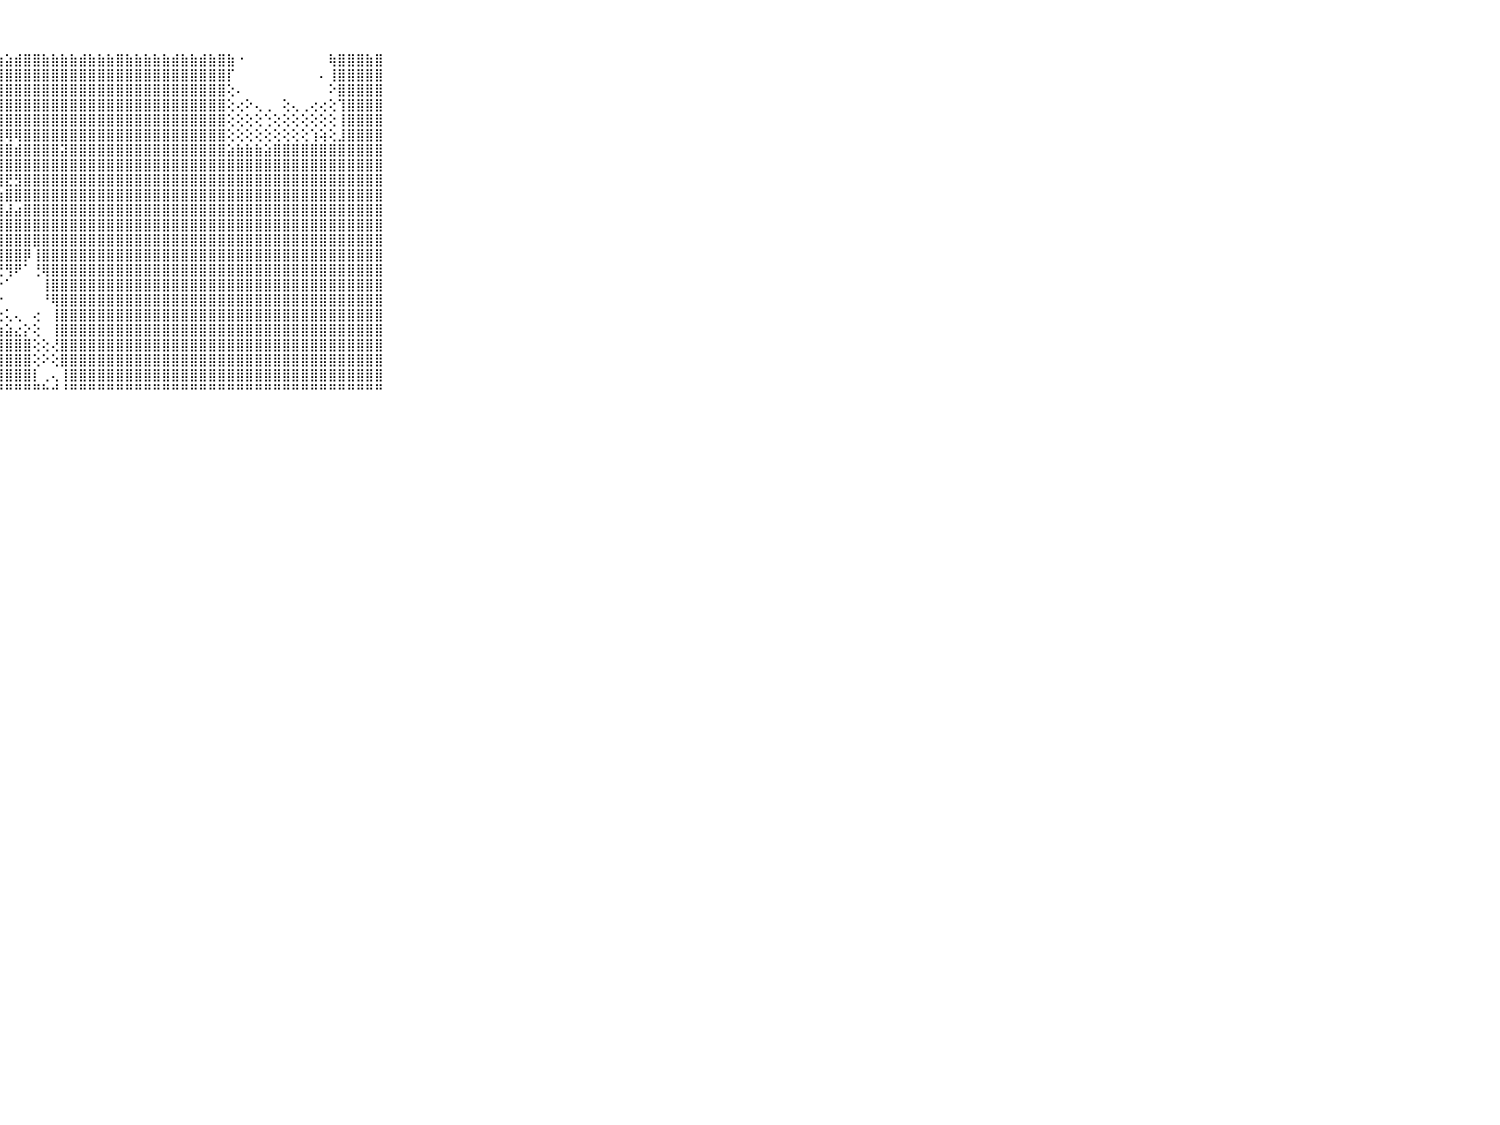

⠀⠀⠀⠀⠀⠀⠀⠀⠀⠀⠀⢕⢕⡔⢄⢀⢄⡔⠰⠗⠐⠀⠀⠀⢄⢰⣴⣰⣵⣾⣿⣿⣷⣷⣷⣷⣾⣷⣷⣷⣿⣷⣷⣷⣷⣷⣾⣷⣷⣾⣷⣿⣷⠐⠀⠀⠀⠀⠀⠀⠀⠀⠀⢷⣿⣿⣿⣷⣿⠀⠀⠀⠀⠀⠀⠀⠀⠀⠀⠀⠀
⠀⠀⠀⠀⠀⠀⠀⠀⠀⠀⠀⢟⢏⢅⣱⢕⡕⢟⢕⢔⢕⢔⢕⢕⢱⣾⣿⣿⣿⣿⣿⣿⣿⣿⣿⣿⣿⣿⣿⣿⣿⣿⣿⣿⣿⣿⣿⣿⣿⣿⣿⣿⡏⠀⠀⠀⠀⠀⠀⠀⠀⠀⠄⢸⣿⣿⣿⣿⣿⠀⠀⠀⠀⠀⠀⠀⠀⠀⠀⠀⠀
⠀⠀⠀⠀⠀⠀⠀⠀⠀⠀⠀⣵⣕⢕⢯⢵⣵⣵⣵⣵⣾⣾⣿⣿⣷⣾⣿⣿⣿⣿⣿⣿⣿⣿⣿⣿⣿⣿⣿⣿⣿⣿⣿⣿⣿⣿⣿⣿⣿⣿⣿⣿⢕⠄⠀⠀⠀⠀⠀⠀⠀⠀⠀⠕⣿⣿⣿⣿⣿⠀⠀⠀⠀⠀⠀⠀⠀⠀⠀⠀⠀
⠀⠀⠀⠀⠀⠀⠀⠀⠀⠀⠀⣿⣿⢕⢕⢕⢻⣿⣿⣿⣿⣿⣿⣿⣿⣿⣿⣿⣿⣿⣿⣿⣿⣿⣿⣿⣿⣿⣿⣿⣿⣿⣿⣿⣿⣿⣿⣿⣿⣿⣿⣿⢕⢔⠕⢄⢀⠀⢕⢄⢀⢔⢔⢕⢹⣿⣿⣿⣿⠀⠀⠀⠀⠀⠀⠀⠀⠀⠀⠀⠀
⠀⠀⠀⠀⠀⠀⠀⠀⠀⠀⠀⣿⣿⡇⢕⢕⣿⣿⣿⣿⣿⣿⣿⣿⣿⣿⣿⣿⣿⣿⣿⣿⣿⣿⣿⣿⣿⣿⣿⣿⣿⣿⣿⣿⣿⣿⣿⣿⣿⣿⣿⣿⢕⢕⢕⢕⢑⢕⢕⢕⢕⢕⢕⢕⢸⣿⣿⣿⣿⠀⠀⠀⠀⠀⠀⠀⠀⠀⠀⠀⠀
⠀⠀⠀⠀⠀⠀⠀⠀⠀⠀⠀⢸⣿⣧⢔⢕⢹⣿⣿⣿⣿⣿⣿⣿⣿⣿⣿⣿⢿⢿⣿⣿⣿⣿⣿⣿⣿⣿⣿⣿⣿⣿⣿⣿⣿⣿⣿⣿⣿⣿⣿⣿⢕⢕⢕⢕⢕⢕⢕⢕⢕⢱⢵⢕⣸⣿⣿⣿⣿⠀⠀⠀⠀⠀⠀⠀⠀⠀⠀⠀⠀
⠀⠀⠀⠀⠀⠀⠀⠀⠀⠀⠀⣿⣿⣿⣇⢕⢸⣿⣿⣿⣿⣟⣹⣿⣿⣿⣿⣿⣿⣾⣿⣿⣿⣿⣽⣿⣿⣿⣿⣿⣿⣿⣿⣿⣿⣿⣿⣿⣿⣿⣿⣿⣵⣷⣷⣷⣵⣿⣿⣿⣿⣿⣿⣿⣿⣿⣿⣿⣿⠀⠀⠀⠀⠀⠀⠀⠀⠀⠀⠀⠀
⠀⠀⠀⠀⠀⠀⠀⠀⠀⠀⠀⣿⣿⣿⣿⣷⣵⣿⣿⣿⣿⣿⣿⣿⣿⣿⣿⣿⣿⣿⣿⣿⣿⣿⣿⣿⣿⣿⣿⣿⣿⣿⣿⣿⣿⣿⣿⣿⣿⣿⣿⣿⣿⣿⣿⣿⣿⣿⣿⣿⣿⣿⣿⣿⣿⣿⣿⣿⣿⠀⠀⠀⠀⠀⠀⠀⠀⠀⠀⠀⠀
⠀⠀⠀⠀⠀⠀⠀⠀⠀⠀⠀⣿⣿⣿⣿⣿⣿⣿⣿⣿⣿⣿⣿⣿⣿⣿⣿⣿⣟⣻⣿⣿⣿⣿⣿⣿⣿⣿⣿⣿⣿⣿⣿⣿⣿⣿⣿⣿⣿⣿⣿⣿⣿⣿⣿⣿⣿⣿⣿⣿⣿⣿⣿⣿⣿⣿⣿⣿⣿⠀⠀⠀⠀⠀⠀⠀⠀⠀⠀⠀⠀
⠀⠀⠀⠀⠀⠀⠀⠀⠀⠀⠀⣿⣿⣿⣿⣿⣿⣿⣿⣿⣿⣿⣿⣿⣿⣿⣿⣷⣿⣿⣿⣿⣿⣿⣿⣿⣿⣿⣿⣿⣿⣿⣿⣿⣿⣿⣿⣿⣿⣿⣿⣿⣿⣿⣿⣿⣿⣿⣿⣿⣿⣿⣿⣿⣿⣿⣿⣿⣿⠀⠀⠀⠀⠀⠀⠀⠀⠀⠀⠀⠀
⠀⠀⠀⠀⠀⠀⠀⠀⠀⠀⠀⣿⣿⣿⣿⣿⣿⣿⣯⣿⣿⣿⣿⣿⣛⣟⣟⣿⣼⣴⣿⣿⣿⣿⣿⣿⣿⣿⣿⣿⣿⣿⣿⣿⣿⣿⣿⣿⣿⣿⣿⣿⣿⣿⣿⣿⣿⣿⣿⣿⣿⣿⣿⣿⣿⣿⣿⣿⣿⠀⠀⠀⠀⠀⠀⠀⠀⠀⠀⠀⠀
⠀⠀⠀⠀⠀⠀⠀⠀⠀⠀⠀⣿⣿⣿⣿⣿⣿⣇⢹⣿⣿⣿⣿⣿⣿⣿⣿⣿⣿⣿⣿⣿⣿⣿⣿⣿⣿⣿⣿⣿⣿⣿⣿⣿⣿⣿⣿⣿⣿⣿⣿⣿⣿⣿⣿⣿⣿⣿⣿⣿⣿⣿⣿⣿⣿⣿⣿⣿⣿⠀⠀⠀⠀⠀⠀⠀⠀⠀⠀⠀⠀
⠀⠀⠀⠀⠀⠀⠀⠀⠀⠀⠀⣿⣿⣿⣿⣿⣿⣿⣇⢻⣿⣿⣿⣿⣿⣿⣿⣿⣿⣿⣿⣿⣿⣿⣿⣿⣿⣿⣿⣿⣿⣿⣿⣿⣿⣿⣿⣿⣿⣿⣿⣿⣿⣿⣿⣿⣿⣿⣿⣿⣿⣿⣿⣿⣿⣿⣿⣿⣿⠀⠀⠀⠀⠀⠀⠀⠀⠀⠀⠀⠀
⠀⠀⠀⠀⠀⠀⠀⠀⠀⠀⠀⢻⣿⣿⣿⣿⣿⣿⣿⣷⡜⢻⢿⣿⣿⣿⣿⣿⣿⣿⡿⢸⣿⣿⣿⣿⣿⣿⣿⣿⣿⣿⣿⣿⣿⣿⣿⣿⣿⣿⣿⣿⣿⣿⣿⣿⣿⣿⣿⣿⣿⣿⣿⣿⣿⣿⣿⣿⣿⠀⠀⠀⠀⠀⠀⠀⠀⠀⠀⠀⠀
⠀⠀⠀⠀⠀⠀⠀⠀⠀⠀⠀⣿⣿⣿⣿⣿⣿⣿⣿⣿⣿⣧⢕⢝⢝⢻⢿⣟⢻⠟⠁⢘⢿⣿⣿⣿⣿⣿⣿⣿⣿⣿⣿⣿⣿⣿⣿⣿⣿⣿⣿⣿⣿⣿⣿⣿⣿⣿⣿⣿⣿⣿⣿⣿⣿⣿⣿⣿⣿⠀⠀⠀⠀⠀⠀⠀⠀⠀⠀⠀⠀
⠀⠀⠀⠀⠀⠀⠀⠀⠀⠀⠀⣿⣿⣿⣿⣿⣿⣿⣿⣿⣿⣿⣧⡅⢅⢕⠁⠑⠁⠀⠀⠀⢸⣿⣿⣿⣿⣿⣿⣿⣿⣿⣿⣿⣿⣿⣿⣿⣿⣿⣿⣿⣿⣿⣿⣿⣿⣿⣿⣿⣿⣿⣿⣿⣿⣿⣿⣿⣿⠀⠀⠀⠀⠀⠀⠀⠀⠀⠀⠀⠀
⠀⠀⠀⠀⠀⠀⠀⠀⠀⠀⠀⣿⣿⣿⣿⣿⣿⣿⣿⣿⣿⣿⣿⣿⡕⠔⠔⠐⠀⠀⠀⠀⠘⢿⣿⣿⣿⣿⣿⣿⣿⣿⣿⣿⣿⣿⣿⣿⣿⣿⣿⣿⣿⣿⣿⣿⣿⣿⣿⣿⣿⣿⣿⣿⣿⣿⣿⣿⣿⠀⠀⠀⠀⠀⠀⠀⠀⠀⠀⠀⠀
⠀⠀⠀⠀⠀⠀⠀⠀⠀⠀⠀⣿⣿⣿⣿⣿⣿⣿⣿⣿⣿⣿⣿⣿⣿⣕⢕⢔⢅⢄⠀⢔⠀⢸⣿⣿⣿⣿⣿⣿⣿⣿⣿⣿⣿⣿⣿⣿⣿⣿⣿⣿⣿⣿⣿⣿⣿⣿⣿⣿⣿⣿⣿⣿⣿⣿⣿⣿⣿⠀⠀⠀⠀⠀⠀⠀⠀⠀⠀⠀⠀
⠀⠀⠀⠀⠀⠀⠀⠀⠀⠀⠀⣿⣿⣿⣿⣿⣿⣿⣿⣿⣿⣿⣿⣿⣿⣿⣿⣷⣵⣔⡕⢕⠀⢸⣿⣿⣿⣿⣿⣿⣿⣿⣿⣿⣿⣿⣿⣿⣿⣿⣿⣿⣿⣿⣿⣿⣿⣿⣿⣿⣿⣿⣿⣿⣿⣿⣿⣿⣿⠀⠀⠀⠀⠀⠀⠀⠀⠀⠀⠀⠀
⠀⠀⠀⠀⠀⠀⠀⠀⠀⠀⠀⣿⣿⣿⣿⣿⣿⣿⣿⣿⣿⣿⣿⣿⣿⣿⣿⣿⣿⣿⣿⢕⢕⢜⣿⣿⣿⣿⣿⣿⣿⣿⣿⣿⣿⣿⣿⣿⣿⣿⣿⣿⣿⣿⣿⣿⣿⣿⣿⣿⣿⣿⣿⣿⣿⣿⣿⣿⣿⠀⠀⠀⠀⠀⠀⠀⠀⠀⠀⠀⠀
⠀⠀⠀⠀⠀⠀⠀⠀⠀⠀⠀⣿⣿⣿⣿⣿⣿⣿⣿⣿⣿⣿⣿⣿⣿⣿⣿⣿⣿⣿⣿⢕⠕⢕⣿⣿⣿⣿⣿⣿⣿⣿⣿⣿⣿⣿⣿⣿⣿⣿⣿⣿⣿⣿⣿⣿⣿⣿⣿⣿⣿⣿⣿⣿⣿⣿⣿⣿⣿⠀⠀⠀⠀⠀⠀⠀⠀⠀⠀⠀⠀
⠀⠀⠀⠀⠀⠀⠀⠀⠀⠀⠀⣿⣿⣿⣿⣿⣿⣿⣿⣿⣿⣿⣿⣿⣿⣿⣿⣿⣿⣿⣿⡇⢀⢄⢸⣿⣿⣿⣿⣿⣿⣿⣿⣿⣿⣿⣿⣿⣿⣿⣿⣿⣿⣿⣿⣿⣿⣿⣿⣿⣿⣿⣿⣿⣿⣿⣿⣿⣿⠀⠀⠀⠀⠀⠀⠀⠀⠀⠀⠀⠀
⠀⠀⠀⠀⠀⠀⠀⠀⠀⠀⠀⠛⠛⠛⠛⠛⠛⠛⠛⠛⠛⠛⠛⠛⠛⠛⠛⠛⠛⠛⠛⠛⠓⠚⠘⠛⠛⠛⠛⠛⠛⠛⠛⠛⠛⠛⠛⠛⠛⠛⠛⠛⠛⠛⠛⠛⠛⠛⠛⠛⠛⠛⠛⠛⠛⠛⠛⠛⠛⠀⠀⠀⠀⠀⠀⠀⠀⠀⠀⠀⠀